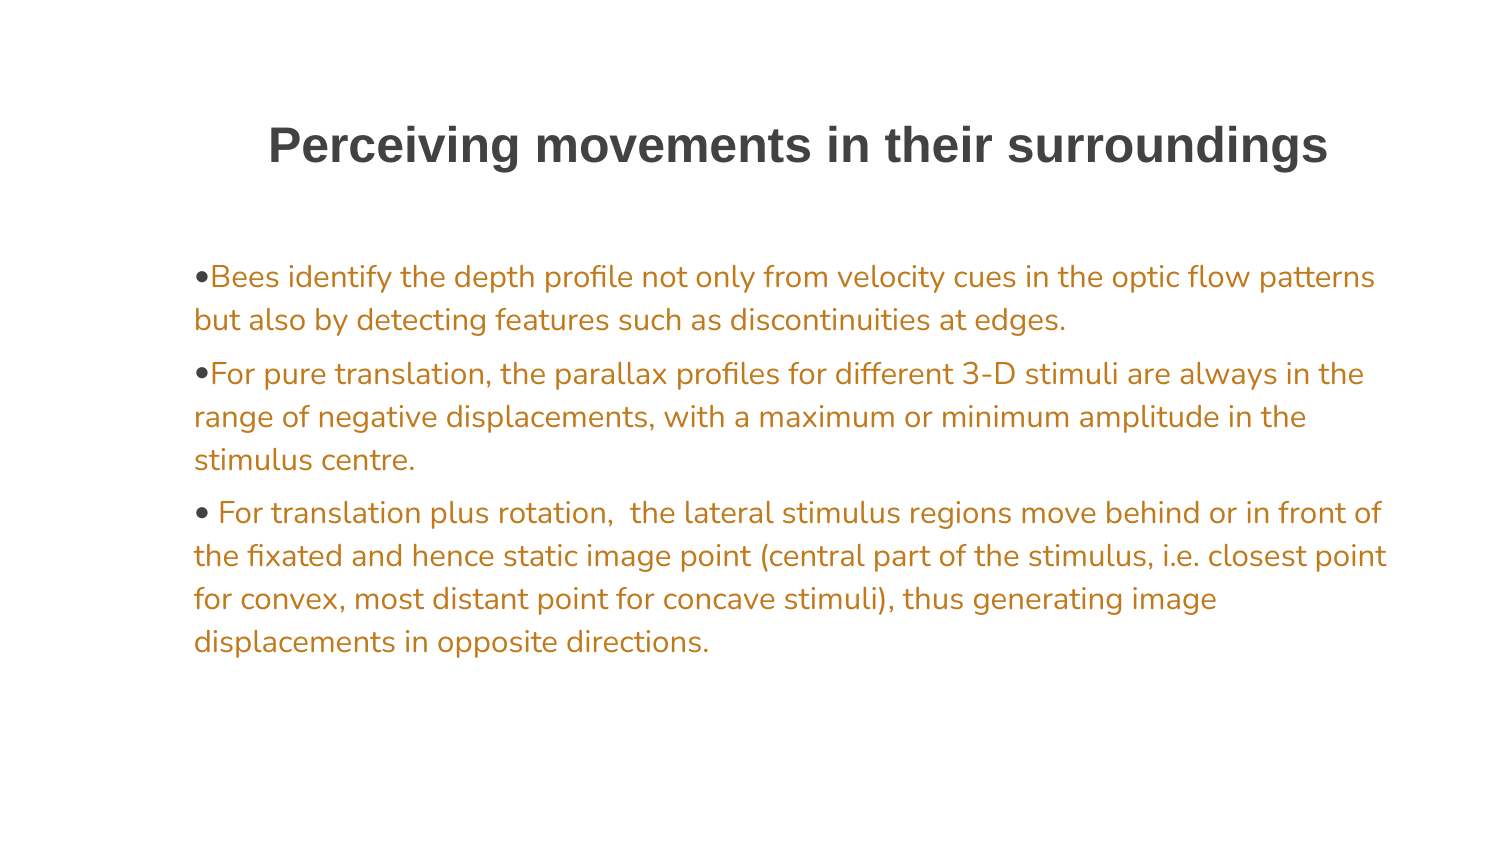

# Perceiving movements in their surroundings
Bees identify the depth profile not only from velocity cues in the optic flow patterns but also by detecting features such as discontinuities at edges.
For pure translation, the parallax profiles for different 3-D stimuli are always in the range of negative displacements, with a maximum or minimum amplitude in the stimulus centre.
 For translation plus rotation,  the lateral stimulus regions move behind or in front of the fixated and hence static image point (central part of the stimulus, i.e. closest point for convex, most distant point for concave stimuli), thus generating image displacements in opposite directions.